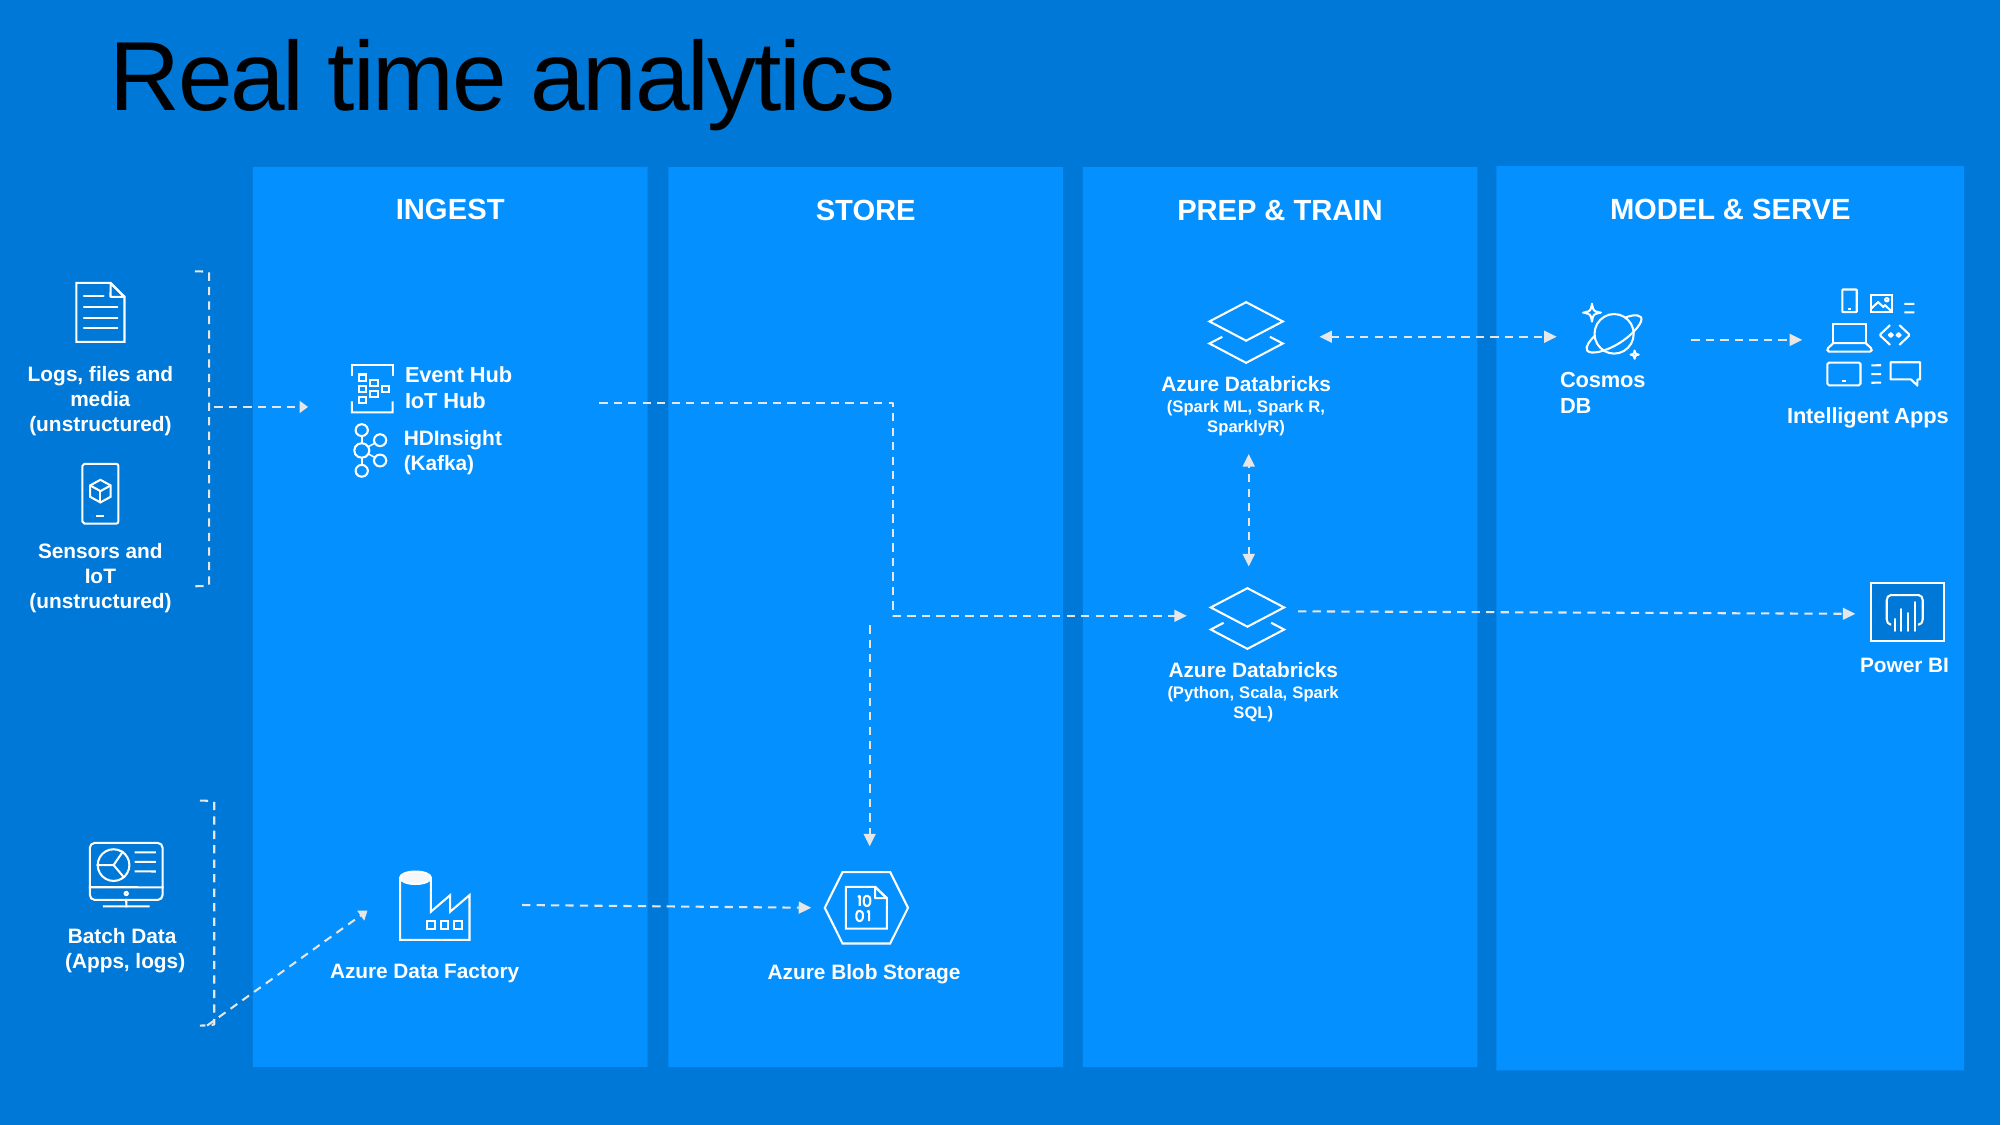

# Real time analytics
MODEL & SERVE
INGEST
STORE
PREP & TRAIN

Logs, files and media
(unstructured)

Event Hub
IoT Hub
Cosmos DB
Azure Databricks
(Spark ML, Spark R, SparklyR)

Intelligent Apps
HDInsight
(Kafka)

Sensors and IoT
(unstructured)

Power BI
Azure Databricks
(Python, Scala, Spark SQL)

Batch Data
(Apps, logs)

Azure Data Factory
Azure Blob Storage